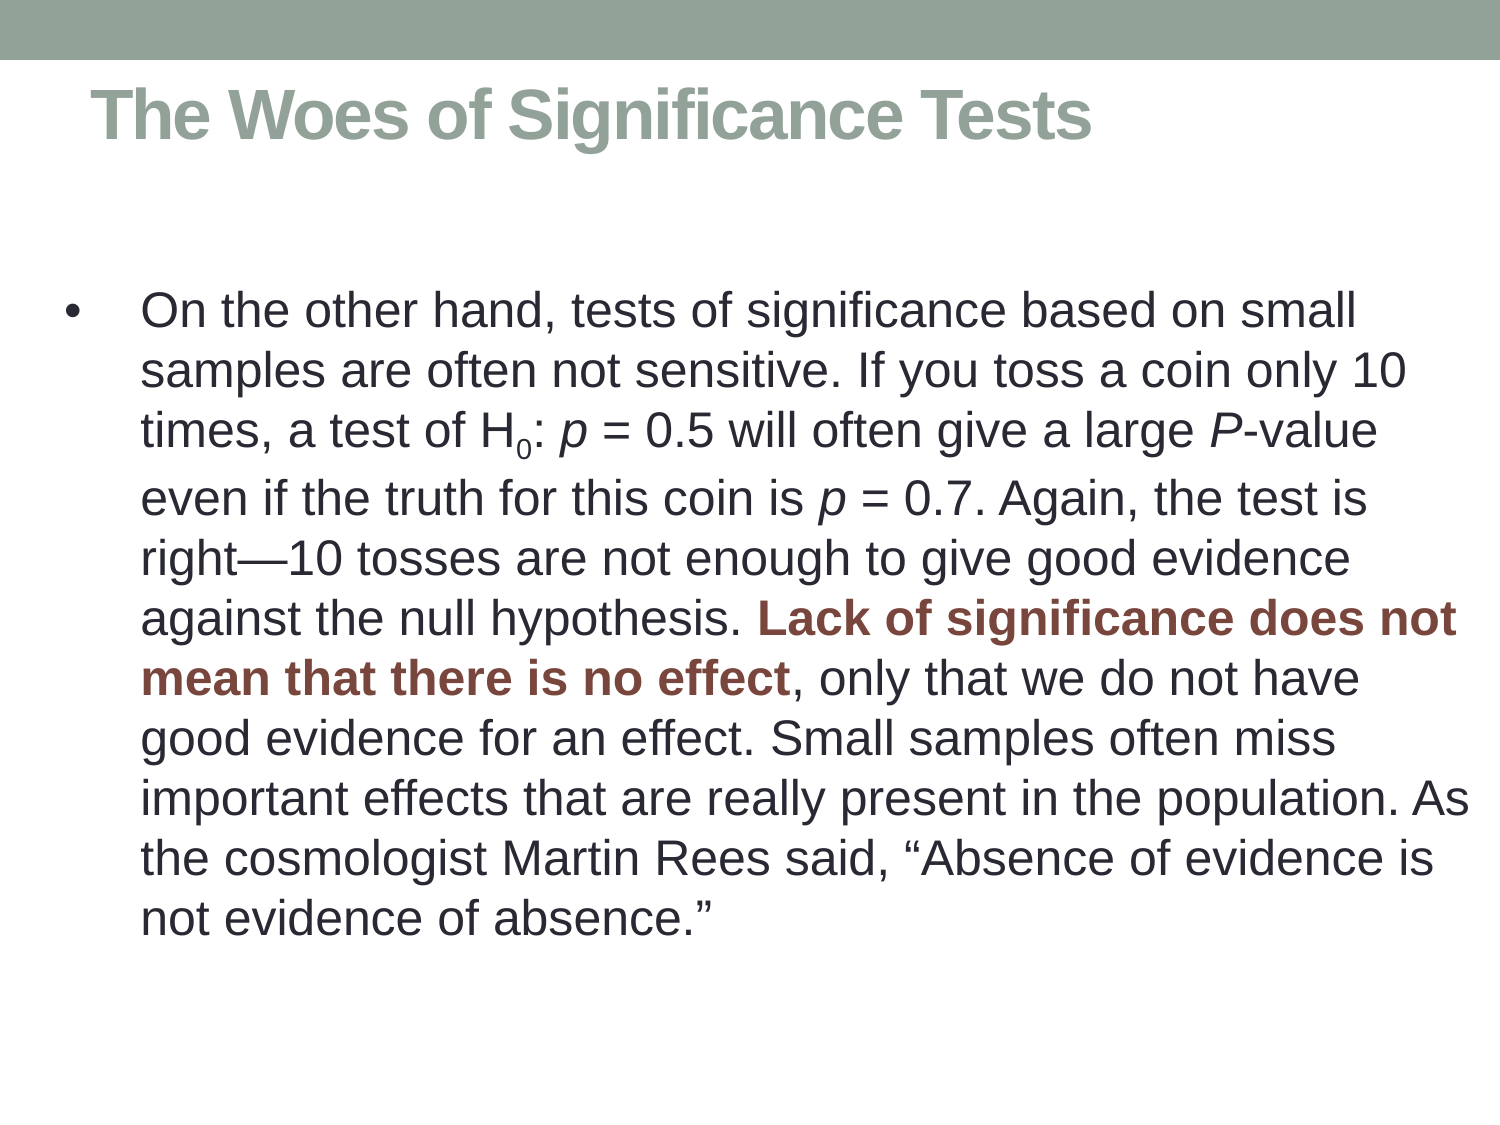

# The Woes of Significance Tests
• 	On the other hand, tests of significance based on small samples are often not sensitive. If you toss a coin only 10 times, a test of H0: p = 0.5 will often give a large P-value even if the truth for this coin is p = 0.7. Again, the test is right—10 tosses are not enough to give good evidence against the null hypothesis. Lack of significance does not mean that there is no effect, only that we do not have good evidence for an effect. Small samples often miss important effects that are really present in the population. As the cosmologist Martin Rees said, “Absence of evidence is not evidence of absence.”